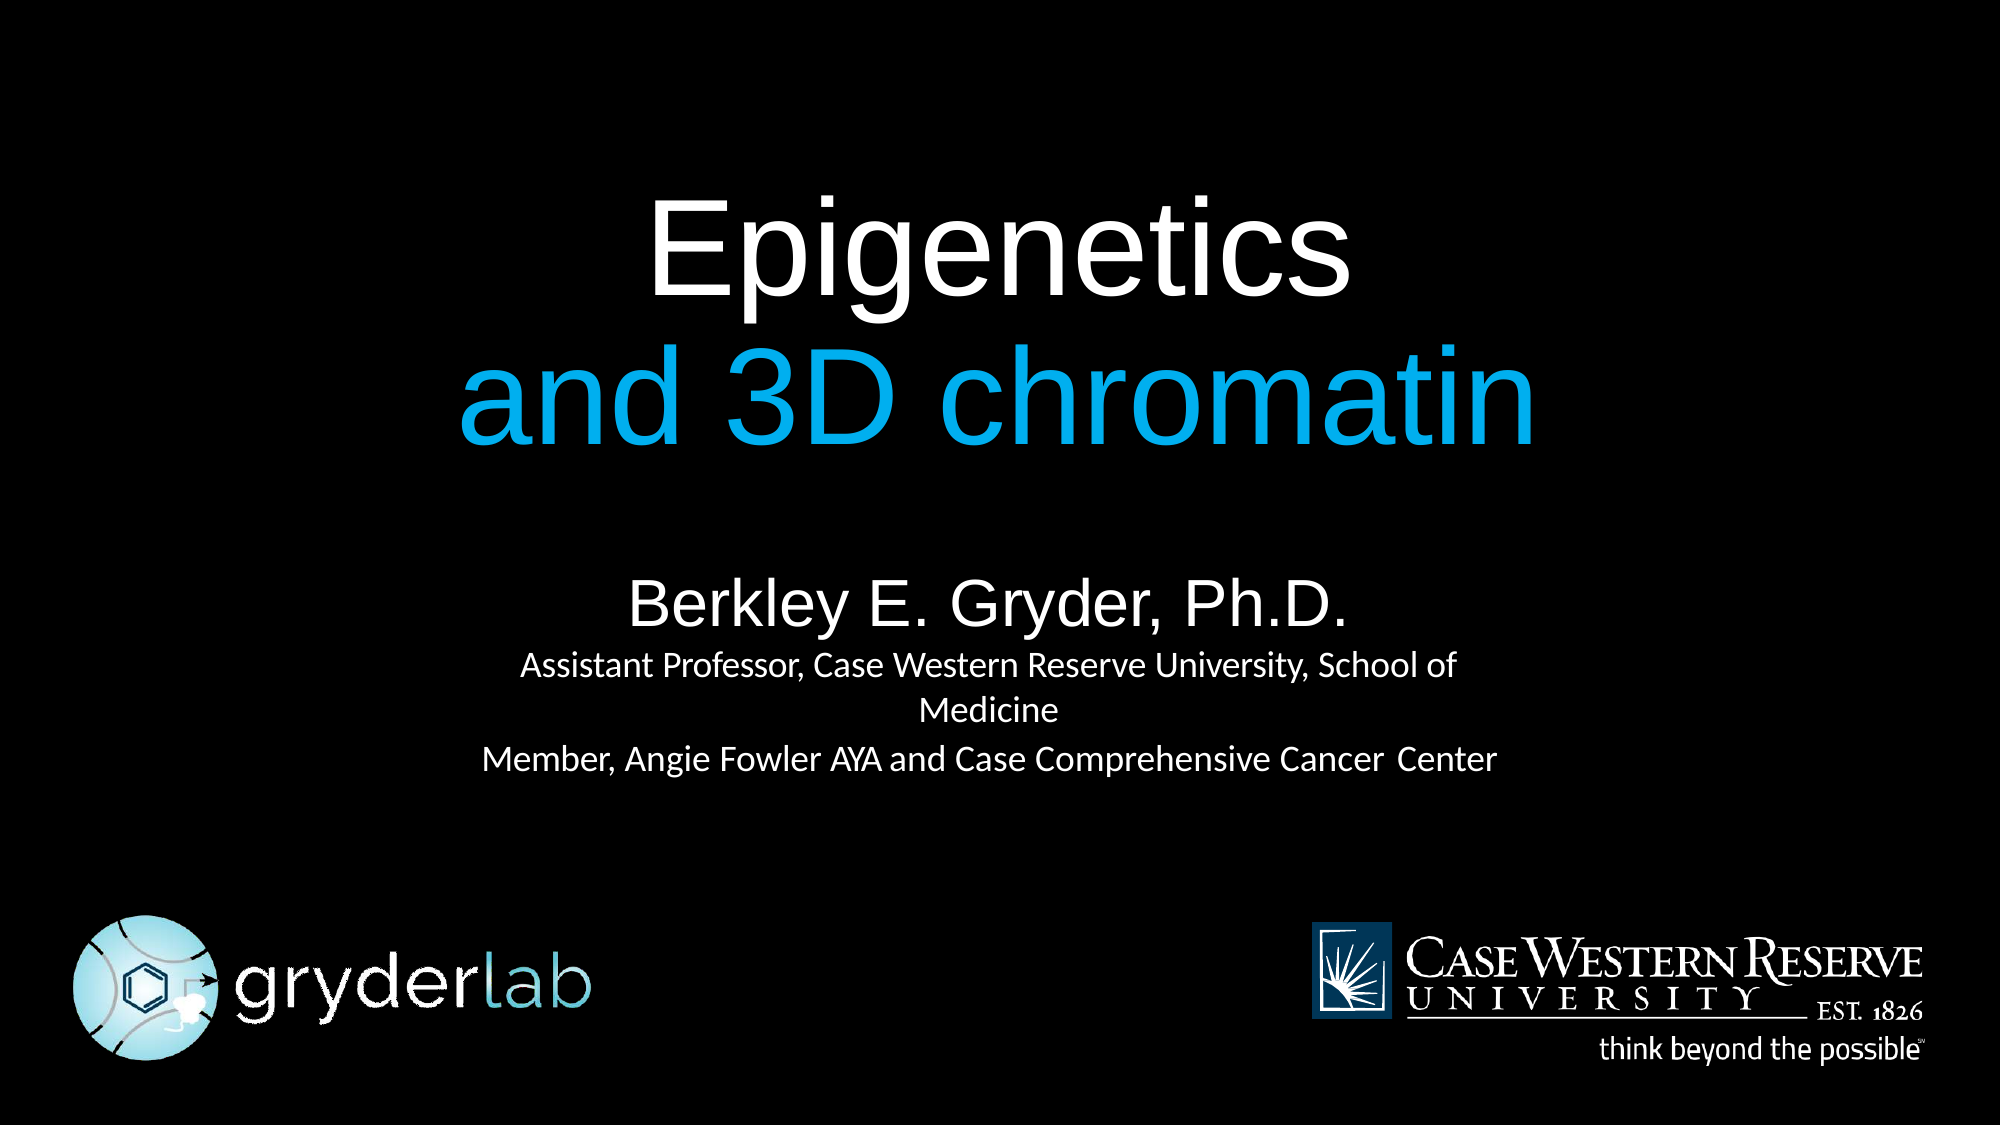

# Epigenetics  and 3D chromatin
Berkley E. Gryder, Ph.D.
Assistant Professor, Case Western Reserve University, School of Medicine
Member, Angie Fowler AYA and Case Comprehensive Cancer Center